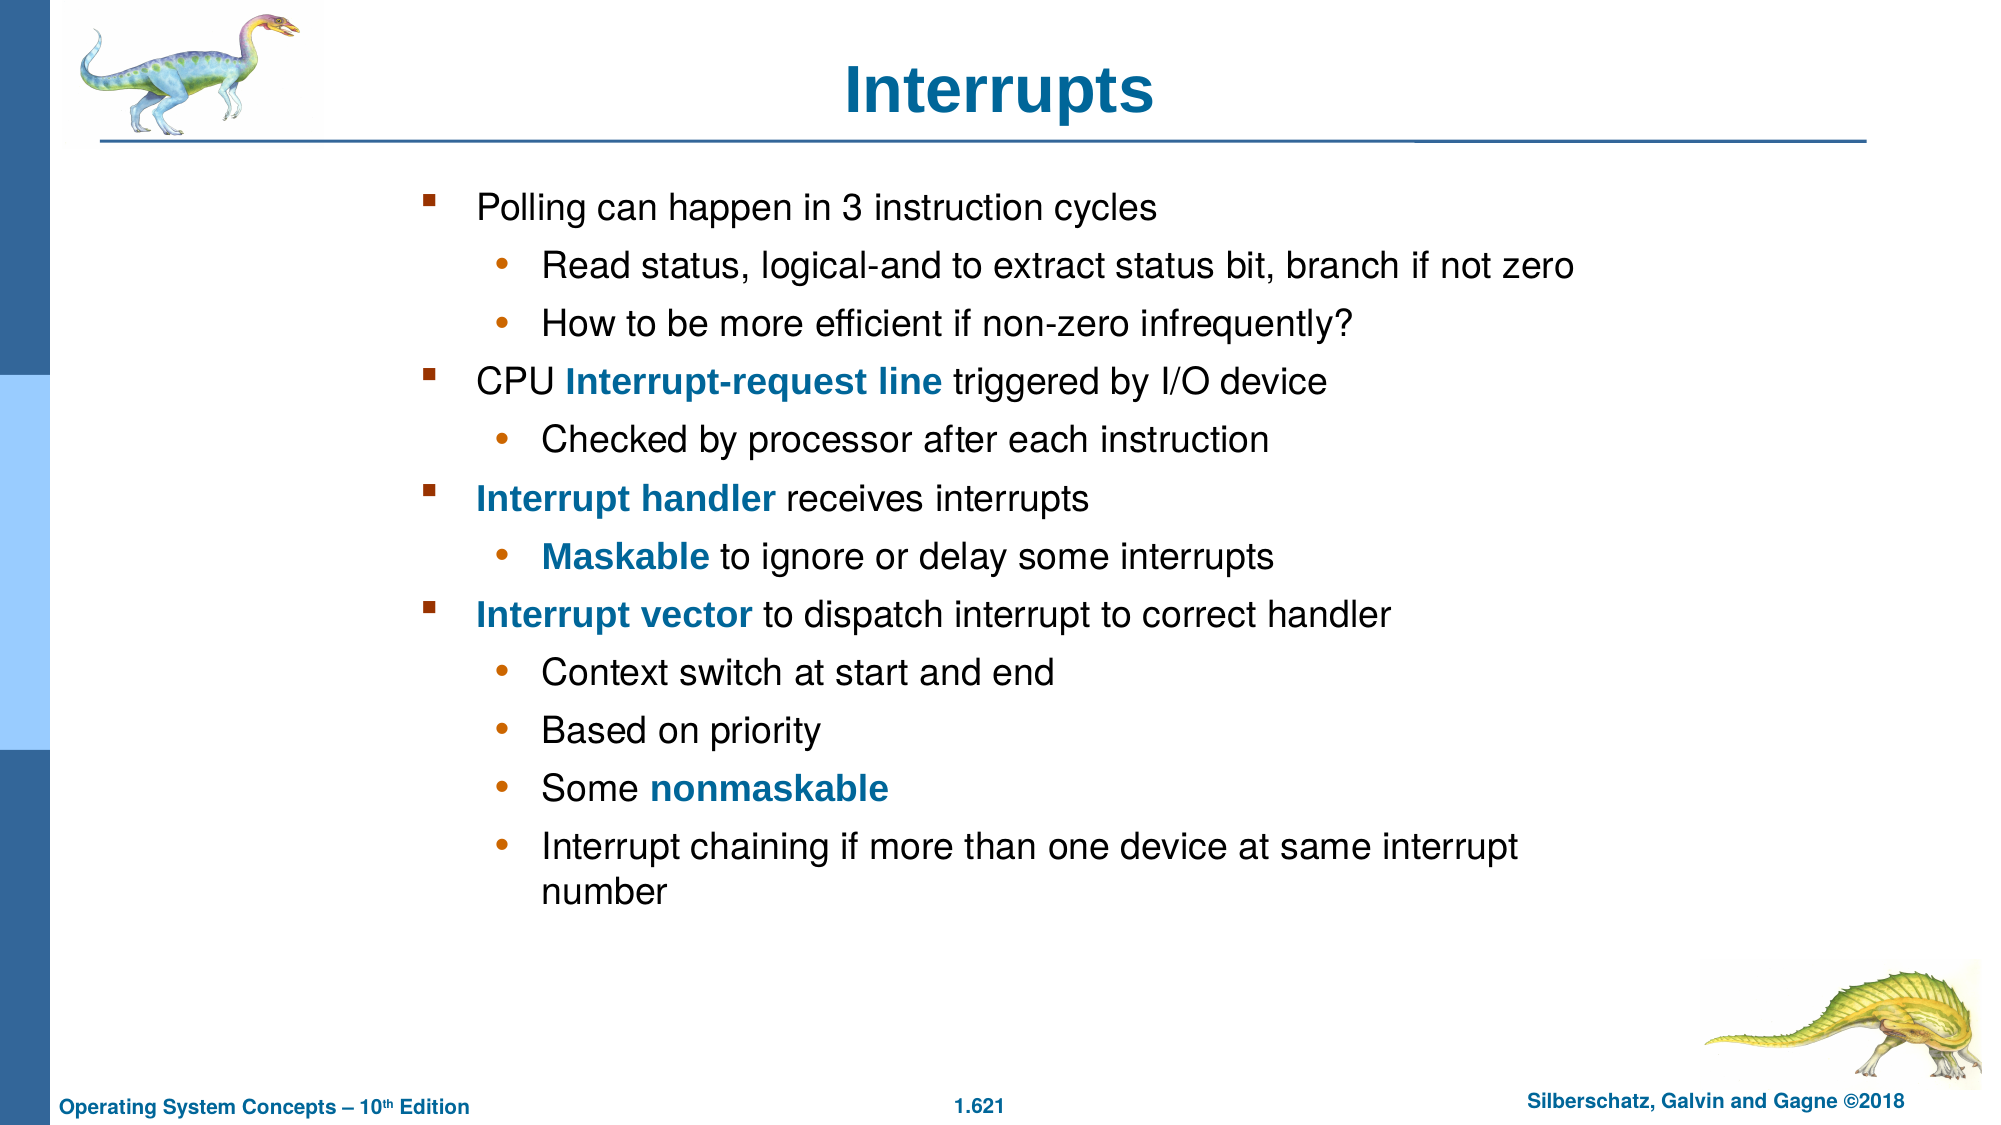

# Interrupts
Polling can happen in 3 instruction cycles
Read status, logical-and to extract status bit, branch if not zero
How to be more efficient if non-zero infrequently?
CPU Interrupt-request line triggered by I/O device
Checked by processor after each instruction
Interrupt handler receives interrupts
Maskable to ignore or delay some interrupts
Interrupt vector to dispatch interrupt to correct handler
Context switch at start and end
Based on priority
Some nonmaskable
Interrupt chaining if more than one device at same interrupt number